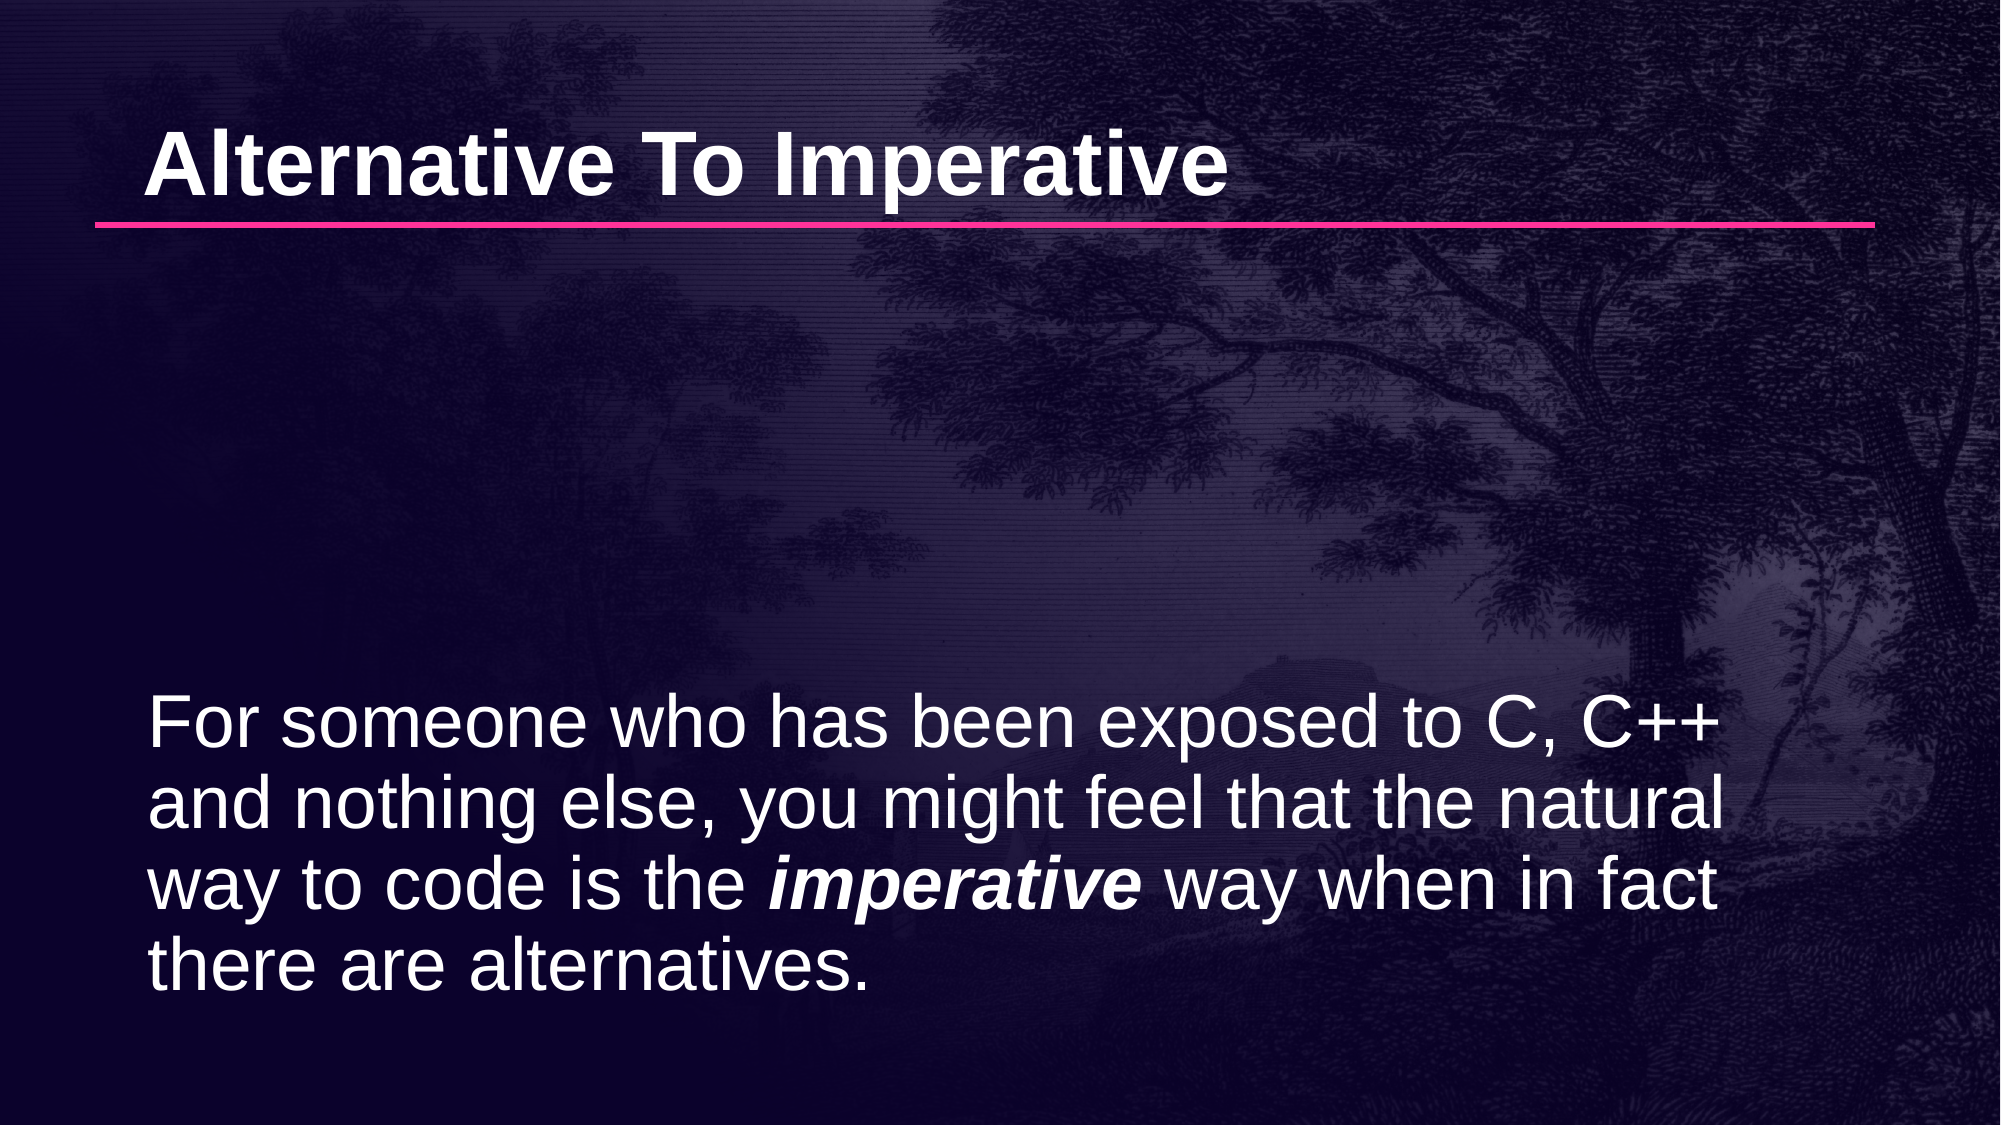

# Alternative To Imperative
For someone who has been exposed to C, C++ and nothing else, you might feel that the natural way to code is the imperative way when in fact there are alternatives.